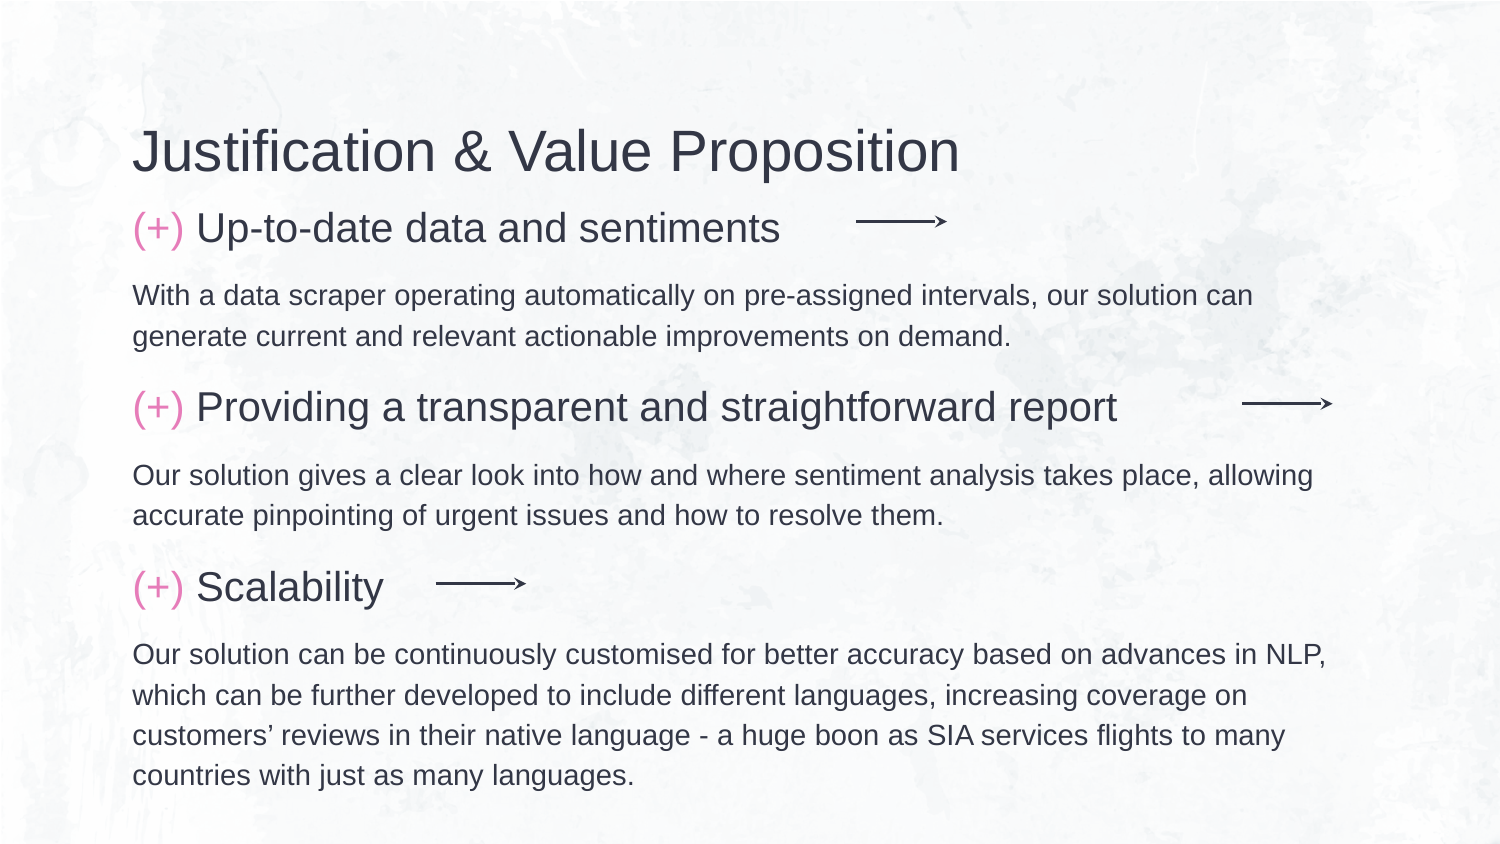

# Justification & Value Proposition
(+) Up-to-date data and sentiments
With a data scraper operating automatically on pre-assigned intervals, our solution can generate current and relevant actionable improvements on demand.
(+) Providing a transparent and straightforward report
Our solution gives a clear look into how and where sentiment analysis takes place, allowing accurate pinpointing of urgent issues and how to resolve them.
(+) Scalability
Our solution can be continuously customised for better accuracy based on advances in NLP, which can be further developed to include different languages, increasing coverage on customers’ reviews in their native language - a huge boon as SIA services flights to many countries with just as many languages.